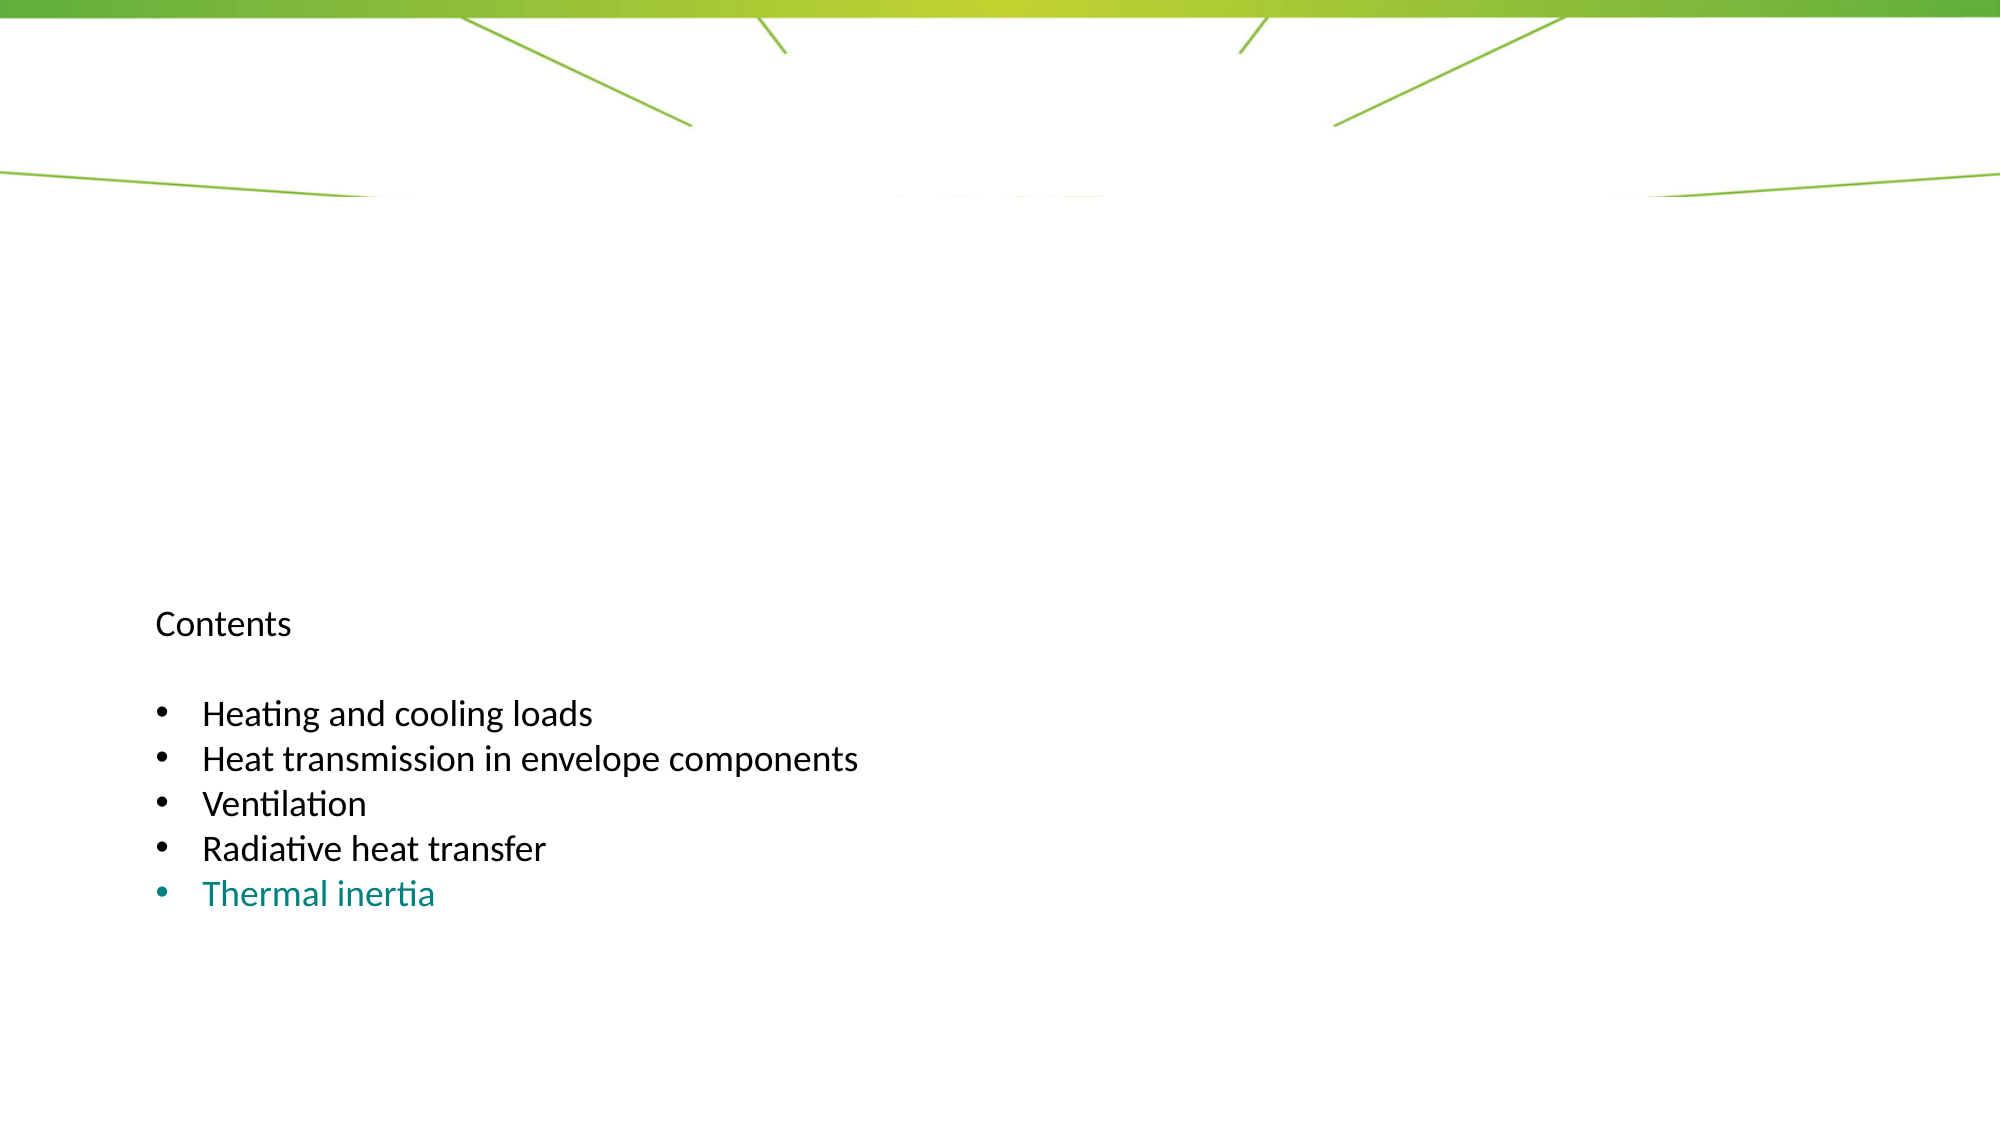

Contents

Heating and cooling loads
Heat transmission in envelope components
Ventilation
Radiative heat transfer
Thermal inertia